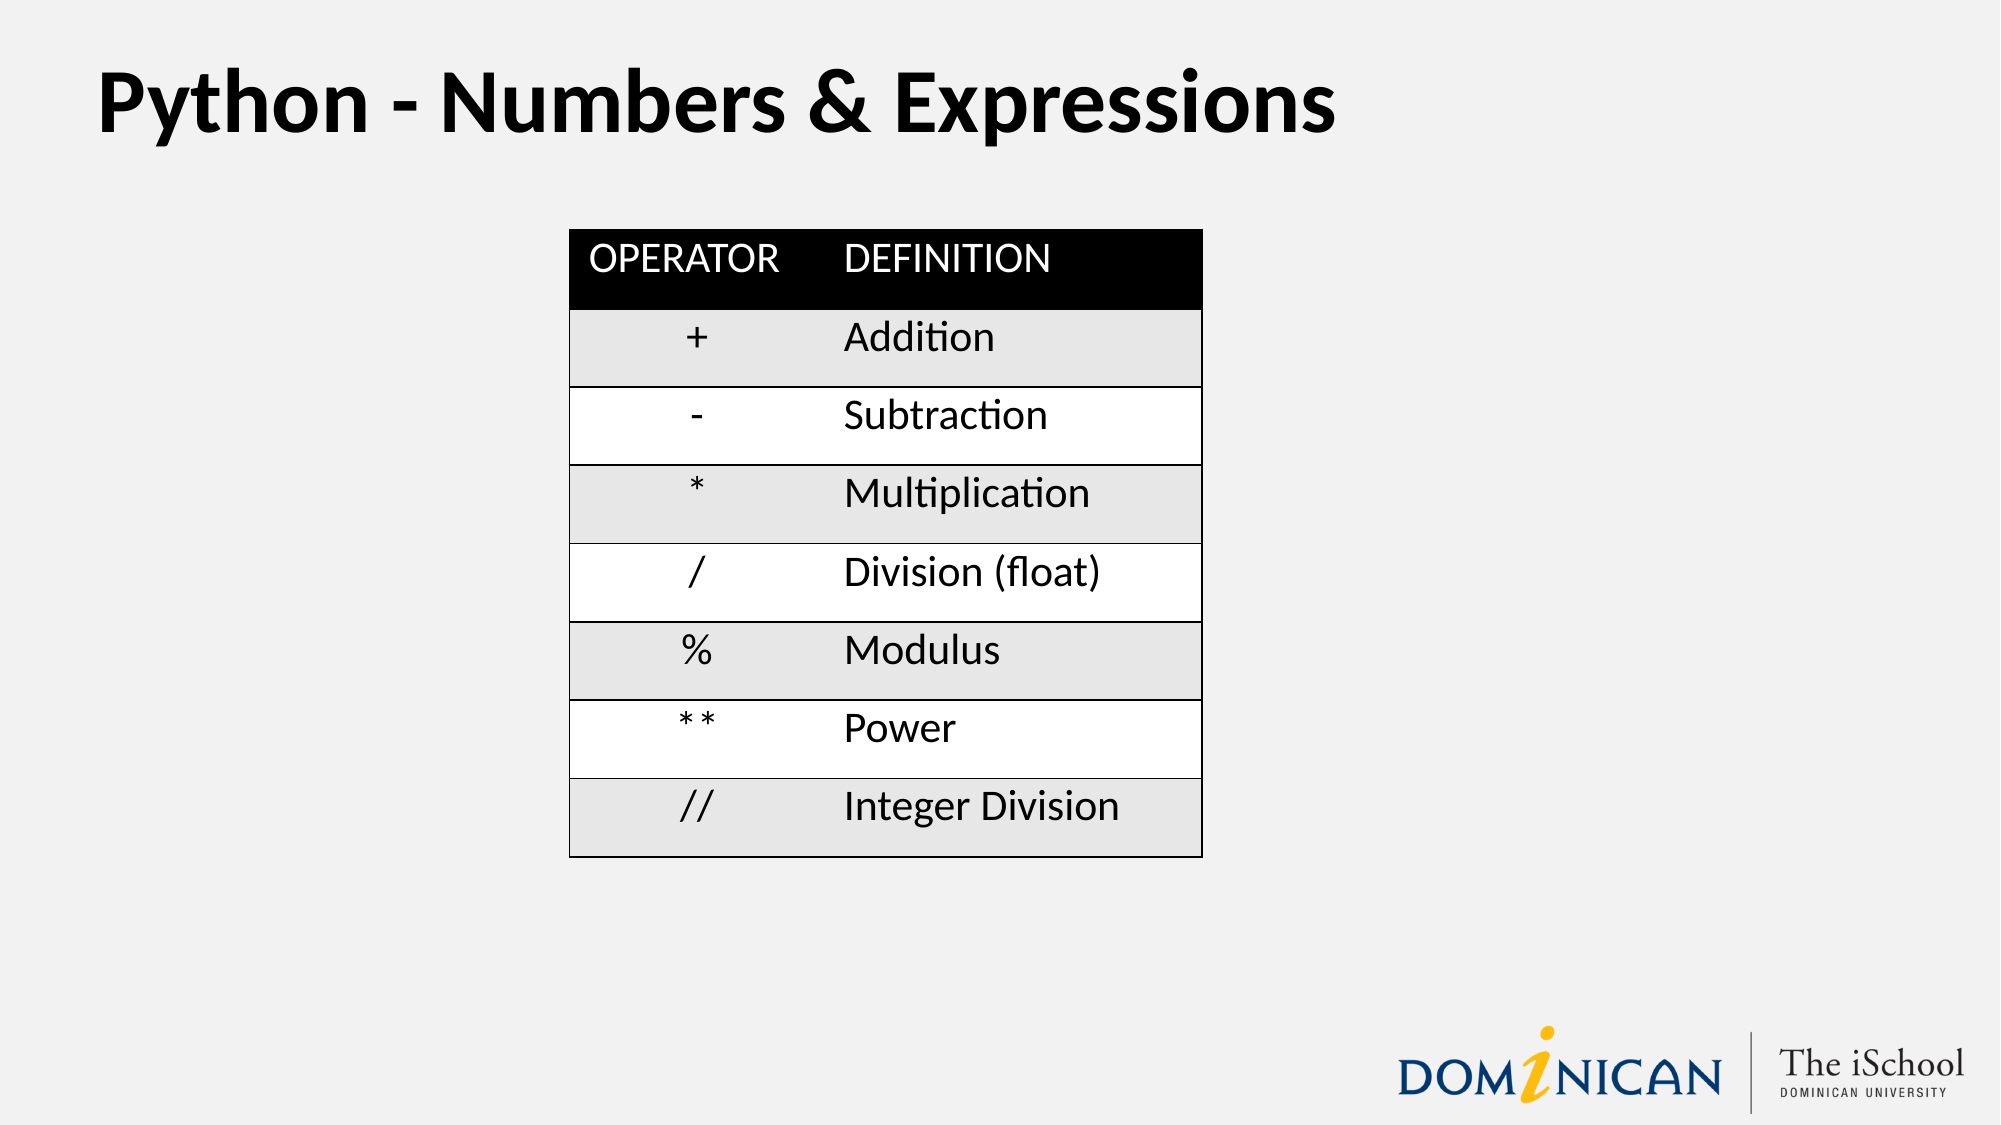

# Python - Numbers & Expressions
| OPERATOR | DEFINITION |
| --- | --- |
| + | Addition |
| - | Subtraction |
| \* | Multiplication |
| / | Division (float) |
| % | Modulus |
| \*\* | Power |
| // | Integer Division |